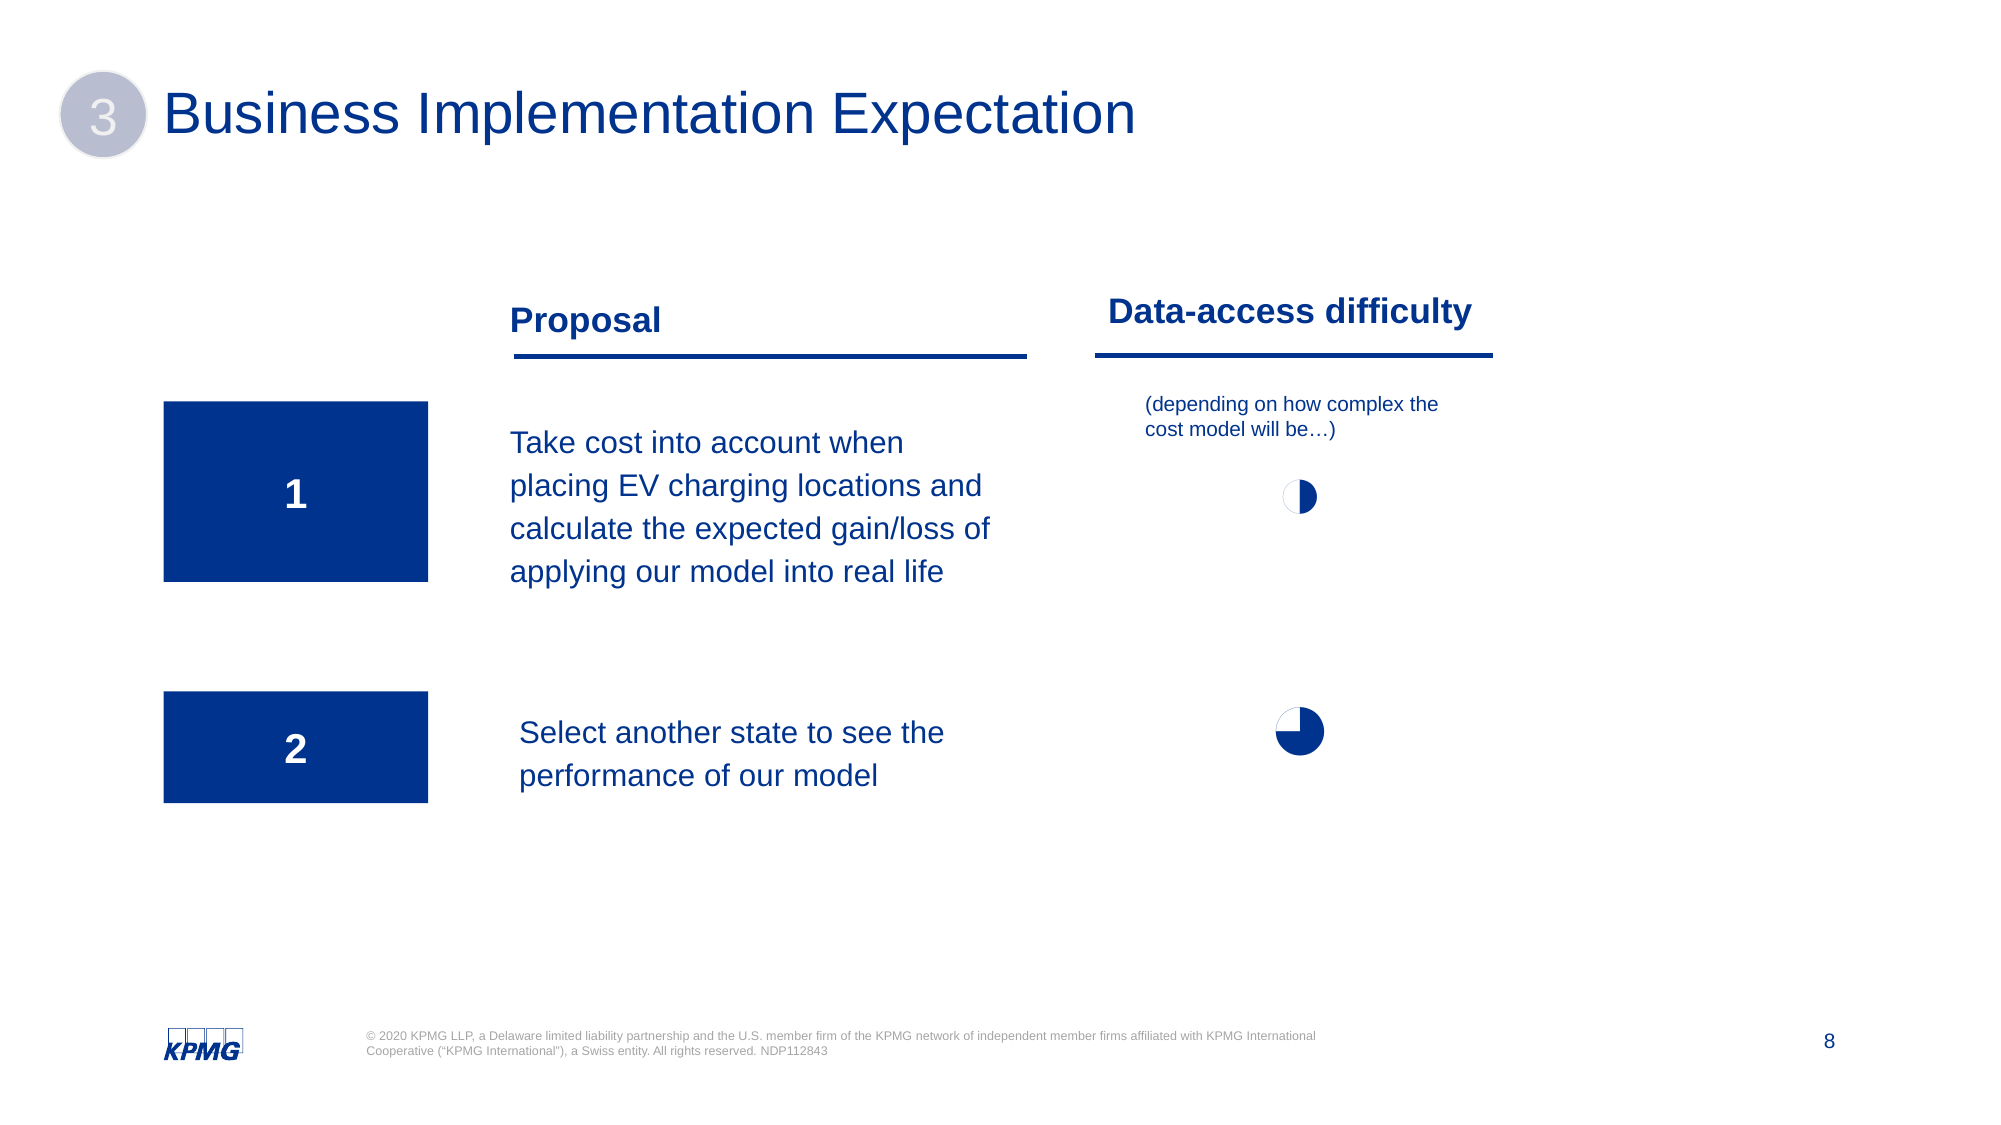

# Business Implementation Expectation
3
Data-access difficulty
Proposal
(depending on how complex the cost model will be…)
◑
1
Take cost into account when placing EV charging locations and calculate the expected gain/loss of applying our model into real life
◕
2
Select another state to see the performance of our model